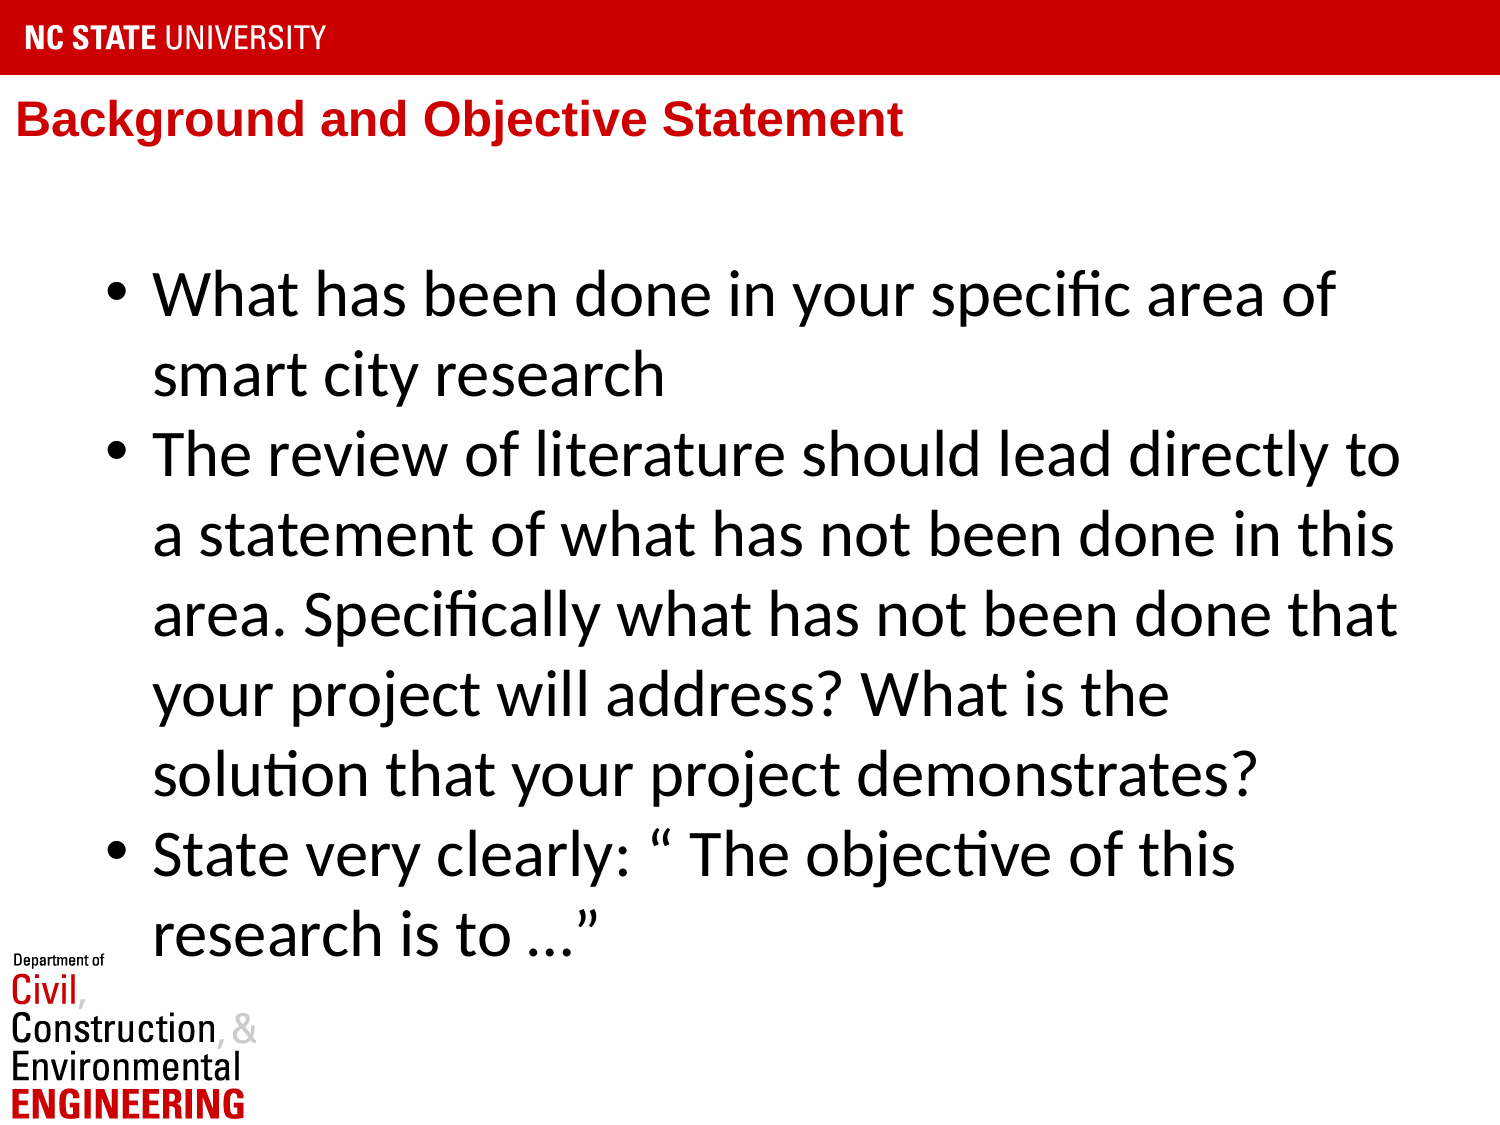

# Background and Objective Statement
What has been done in your specific area of smart city research
The review of literature should lead directly to a statement of what has not been done in this area. Specifically what has not been done that your project will address? What is the solution that your project demonstrates?
State very clearly: “ The objective of this research is to …”